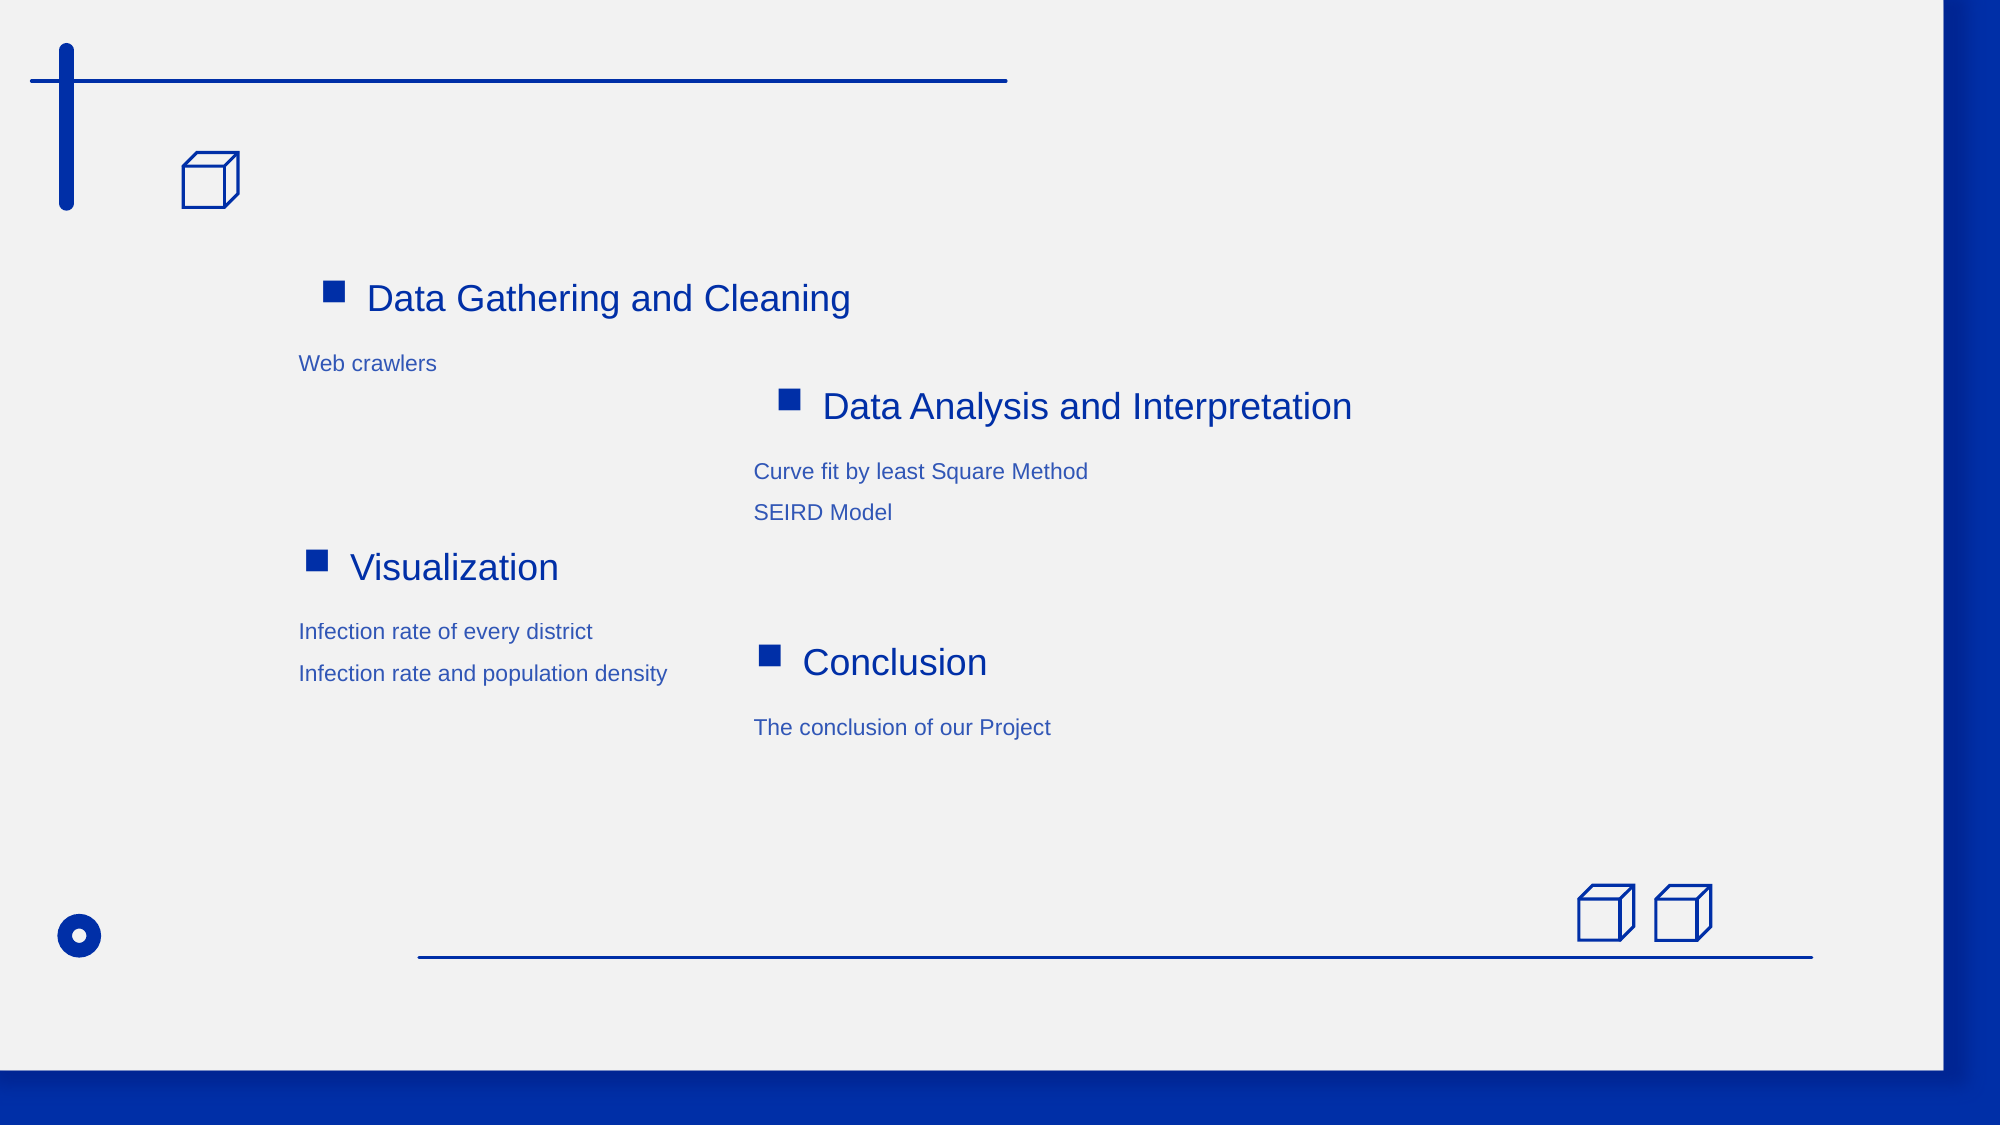

Contents

Data Gathering and Cleaning
Web crawlers
Data Analysis and Interpretation
Curve fit by least Square Method
SEIRD Model
Visualization
Infection rate of every district
Infection rate and population density
Conclusion
The conclusion of our Project